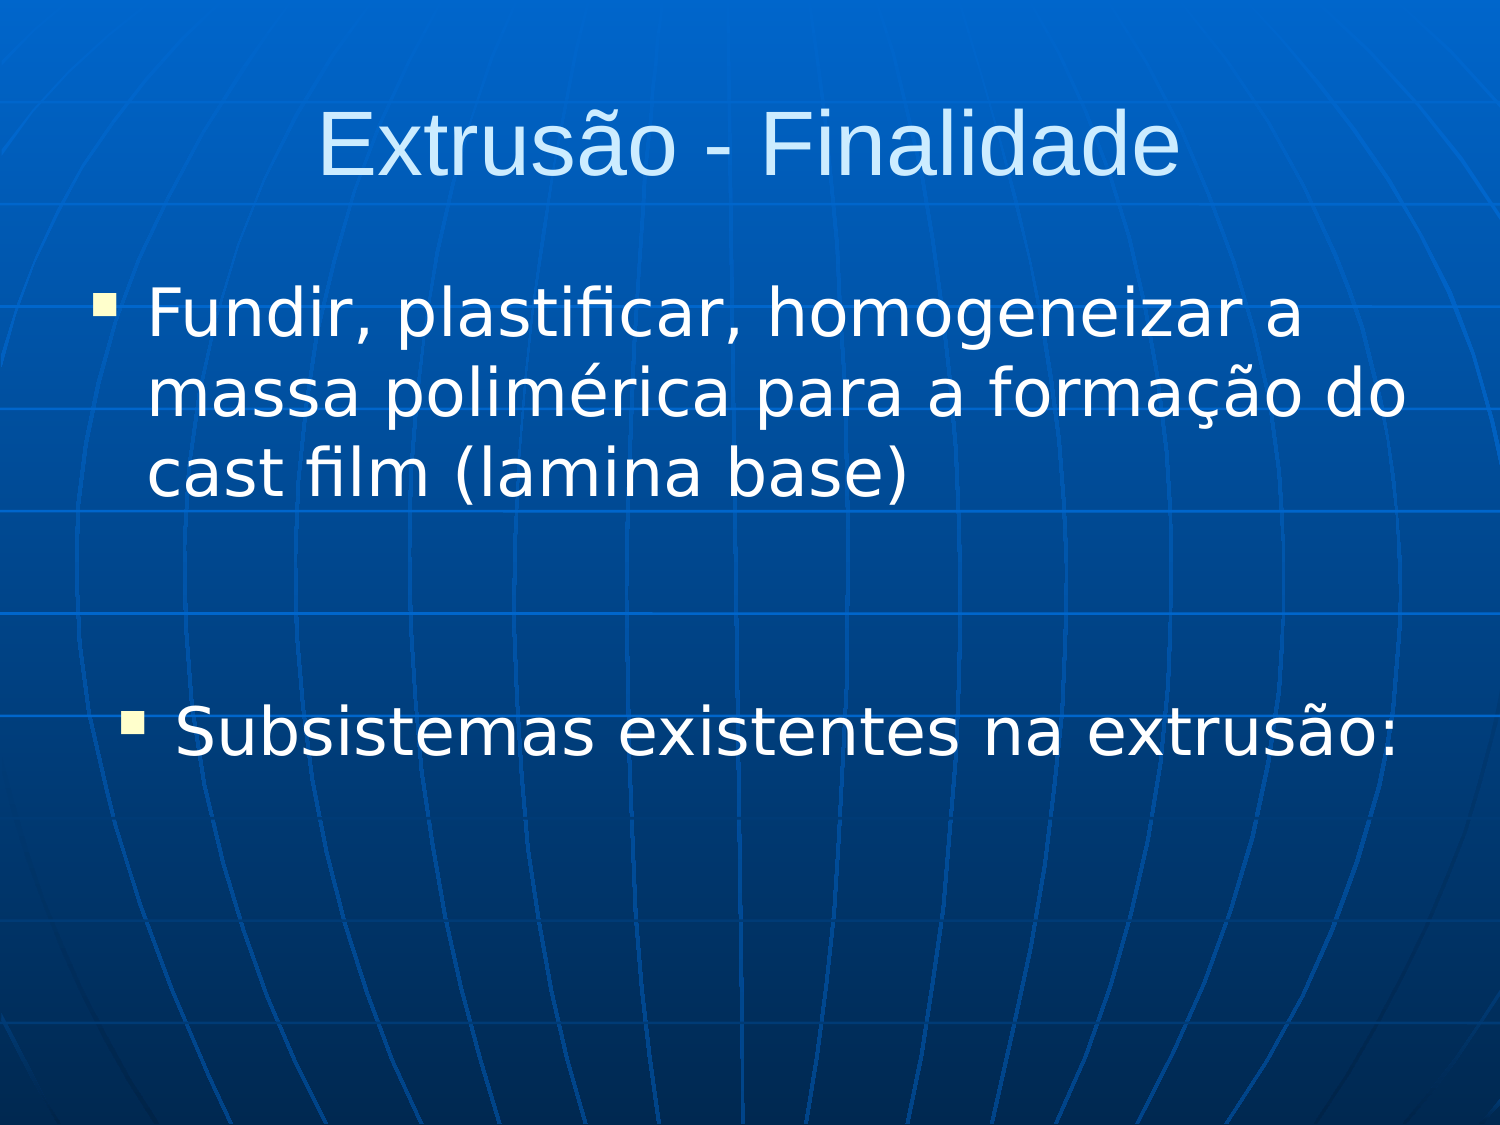

# Extrusão - Finalidade
Fundir, plastificar, homogeneizar a massa polimérica para a formação do cast film (lamina base)
Subsistemas existentes na extrusão: